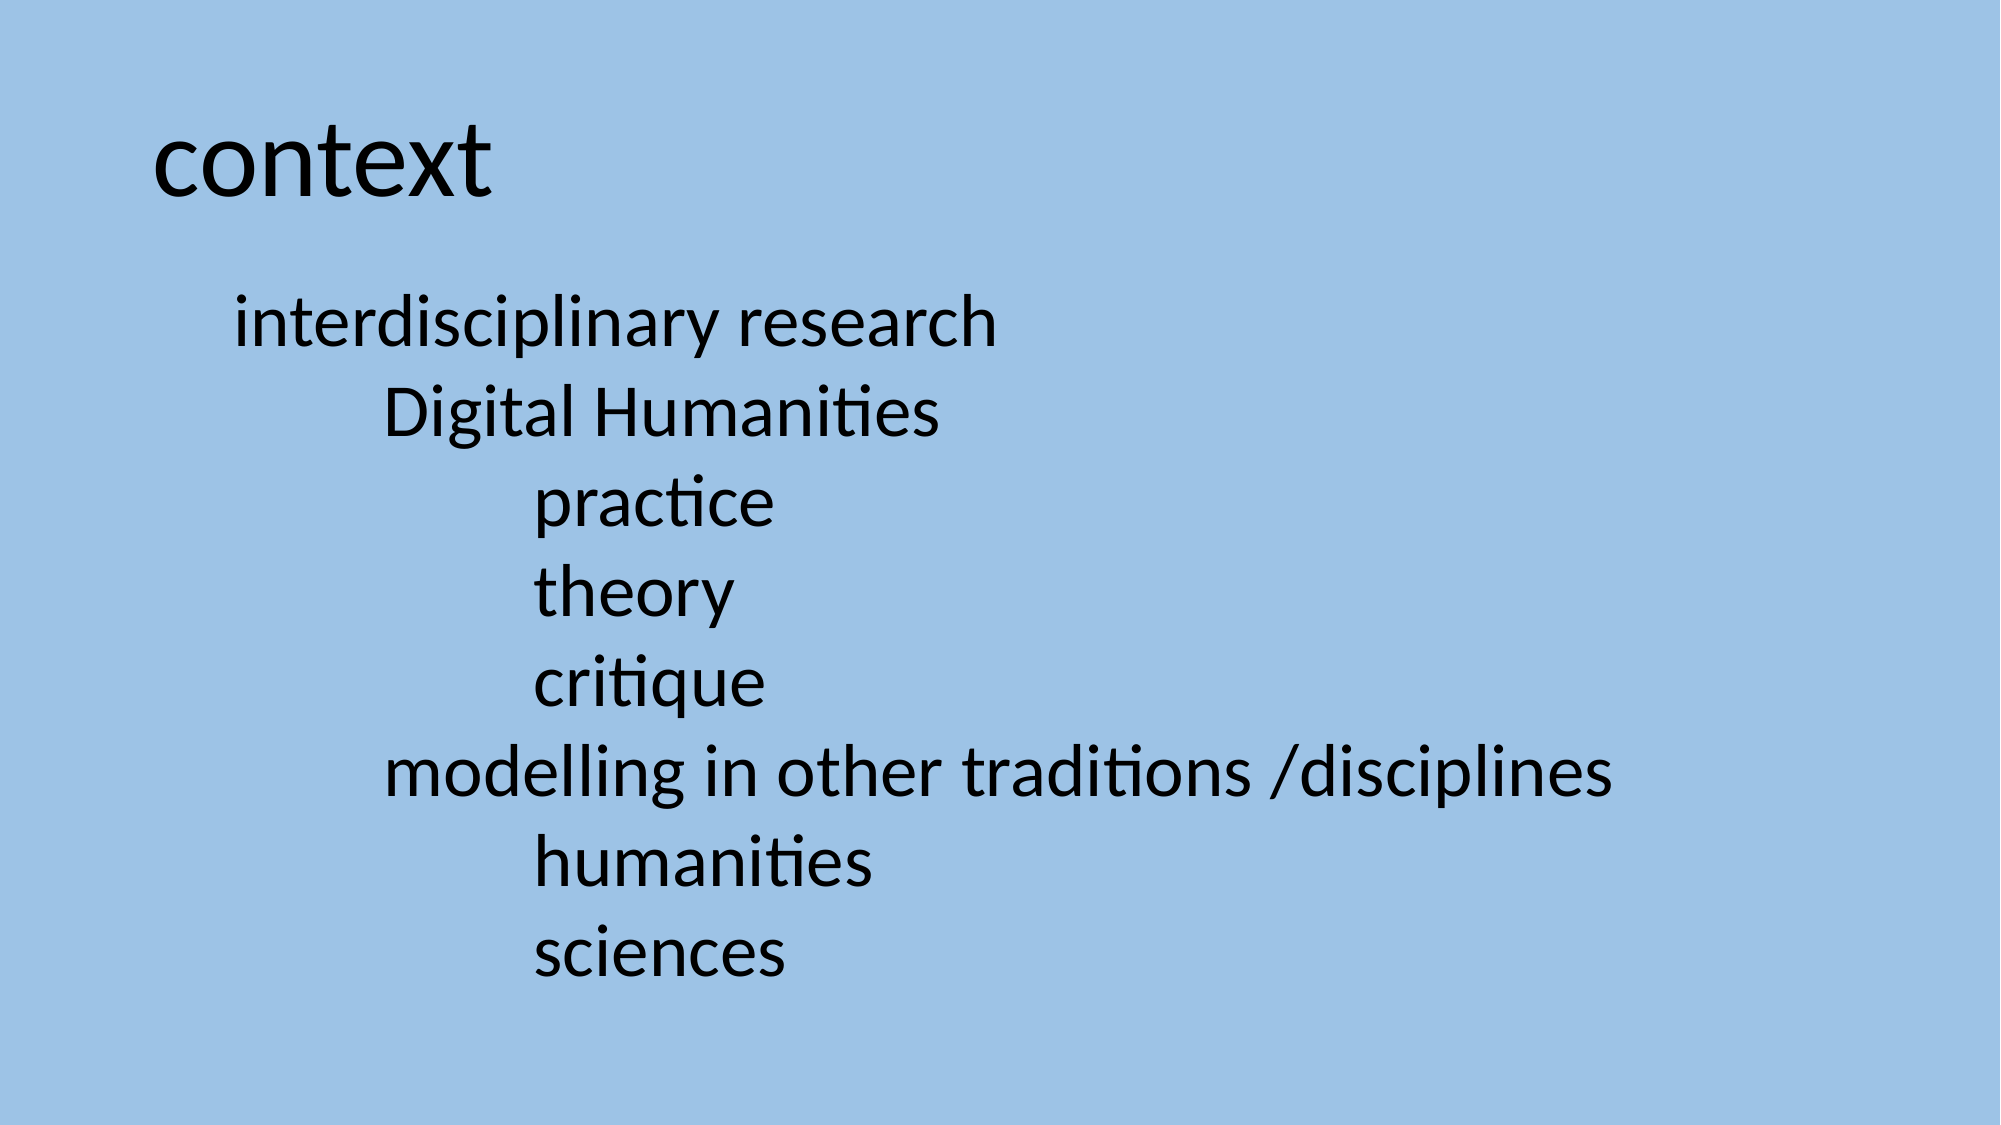

context

interdisciplinary research
	Digital Humanities
		practice
		theory
		critique
	modelling in other traditions /disciplines
		humanities
		sciences